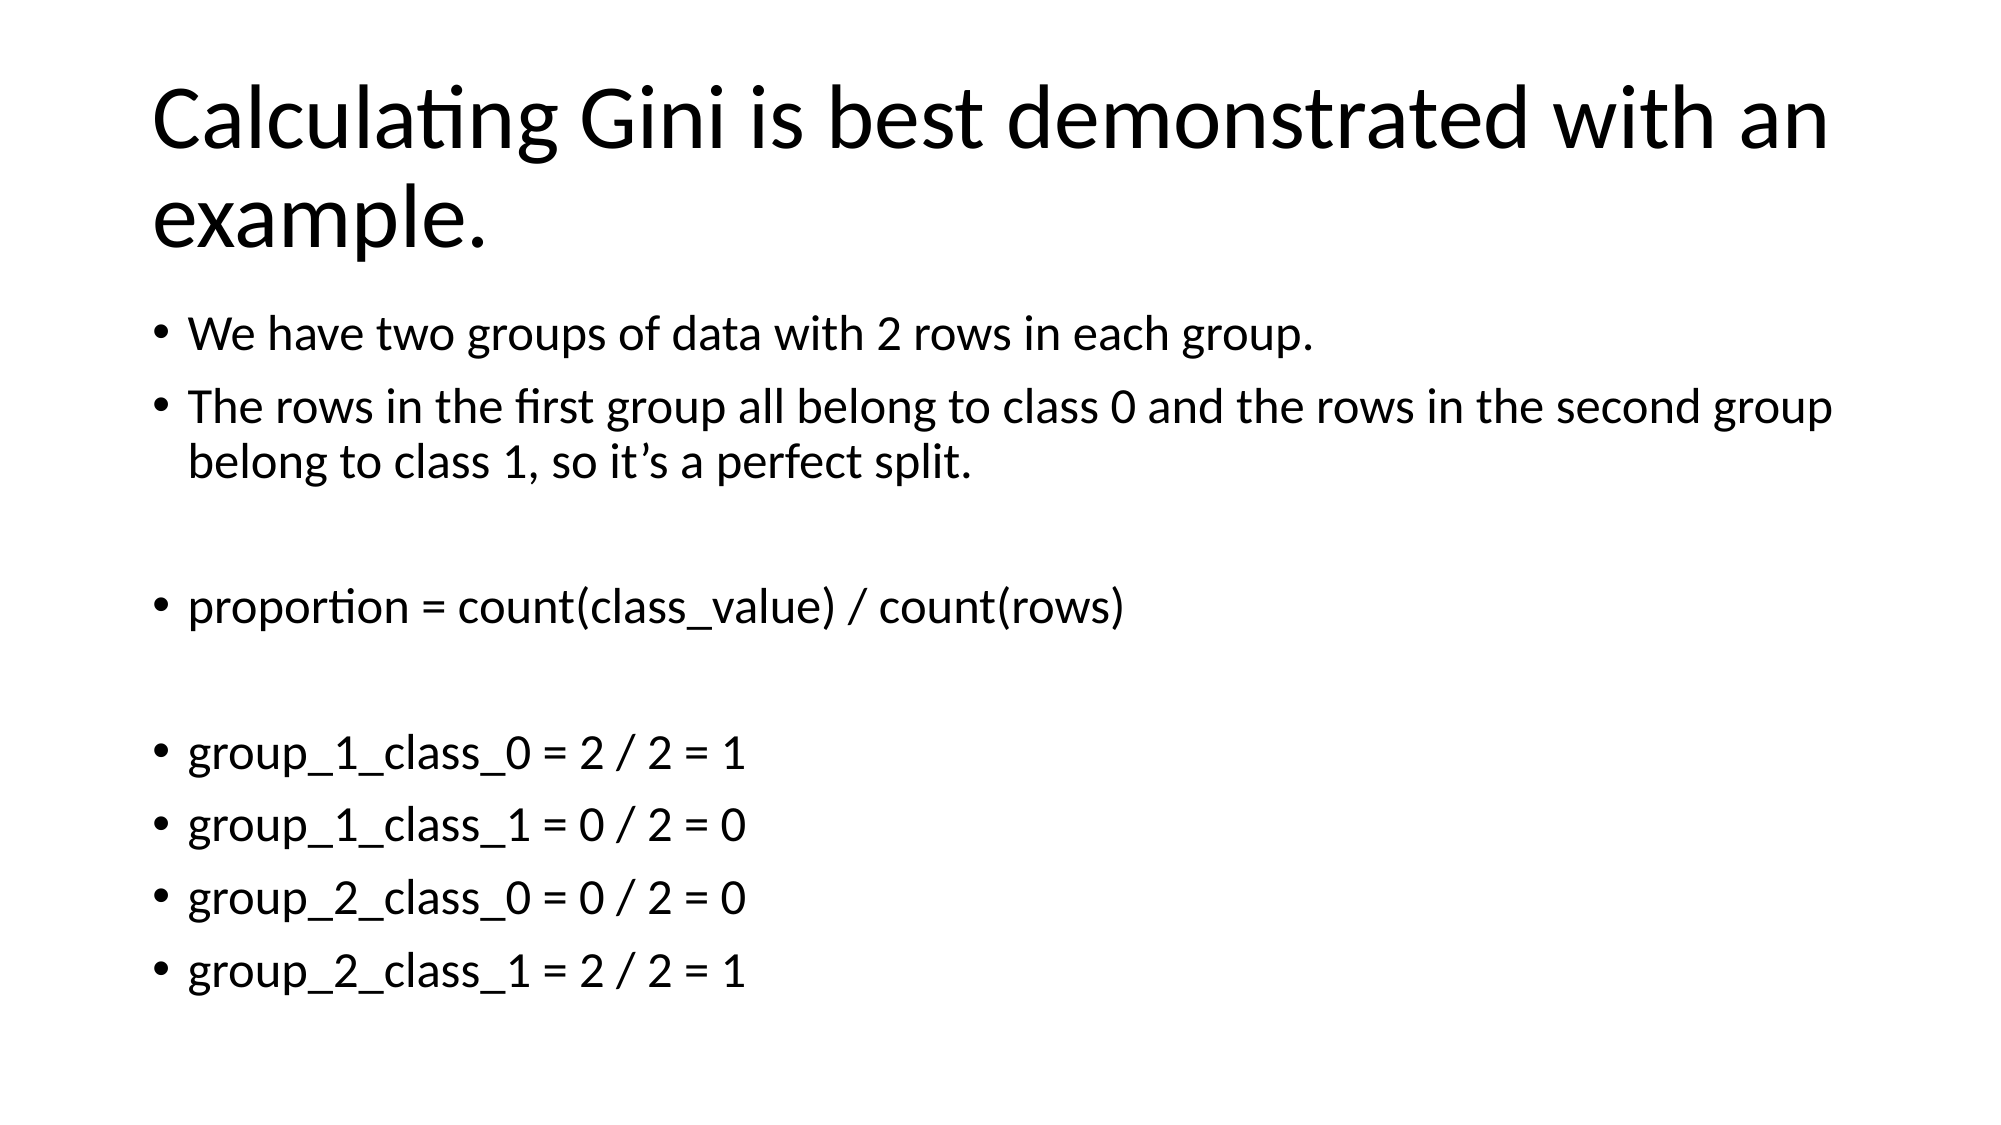

# Calculating Gini is best demonstrated with an example.
We have two groups of data with 2 rows in each group.
The rows in the first group all belong to class 0 and the rows in the second group belong to class 1, so it’s a perfect split.

proportion = count(class_value) / count(rows)

group_1_class_0 = 2 / 2 = 1
group_1_class_1 = 0 / 2 = 0
group_2_class_0 = 0 / 2 = 0
group_2_class_1 = 2 / 2 = 1